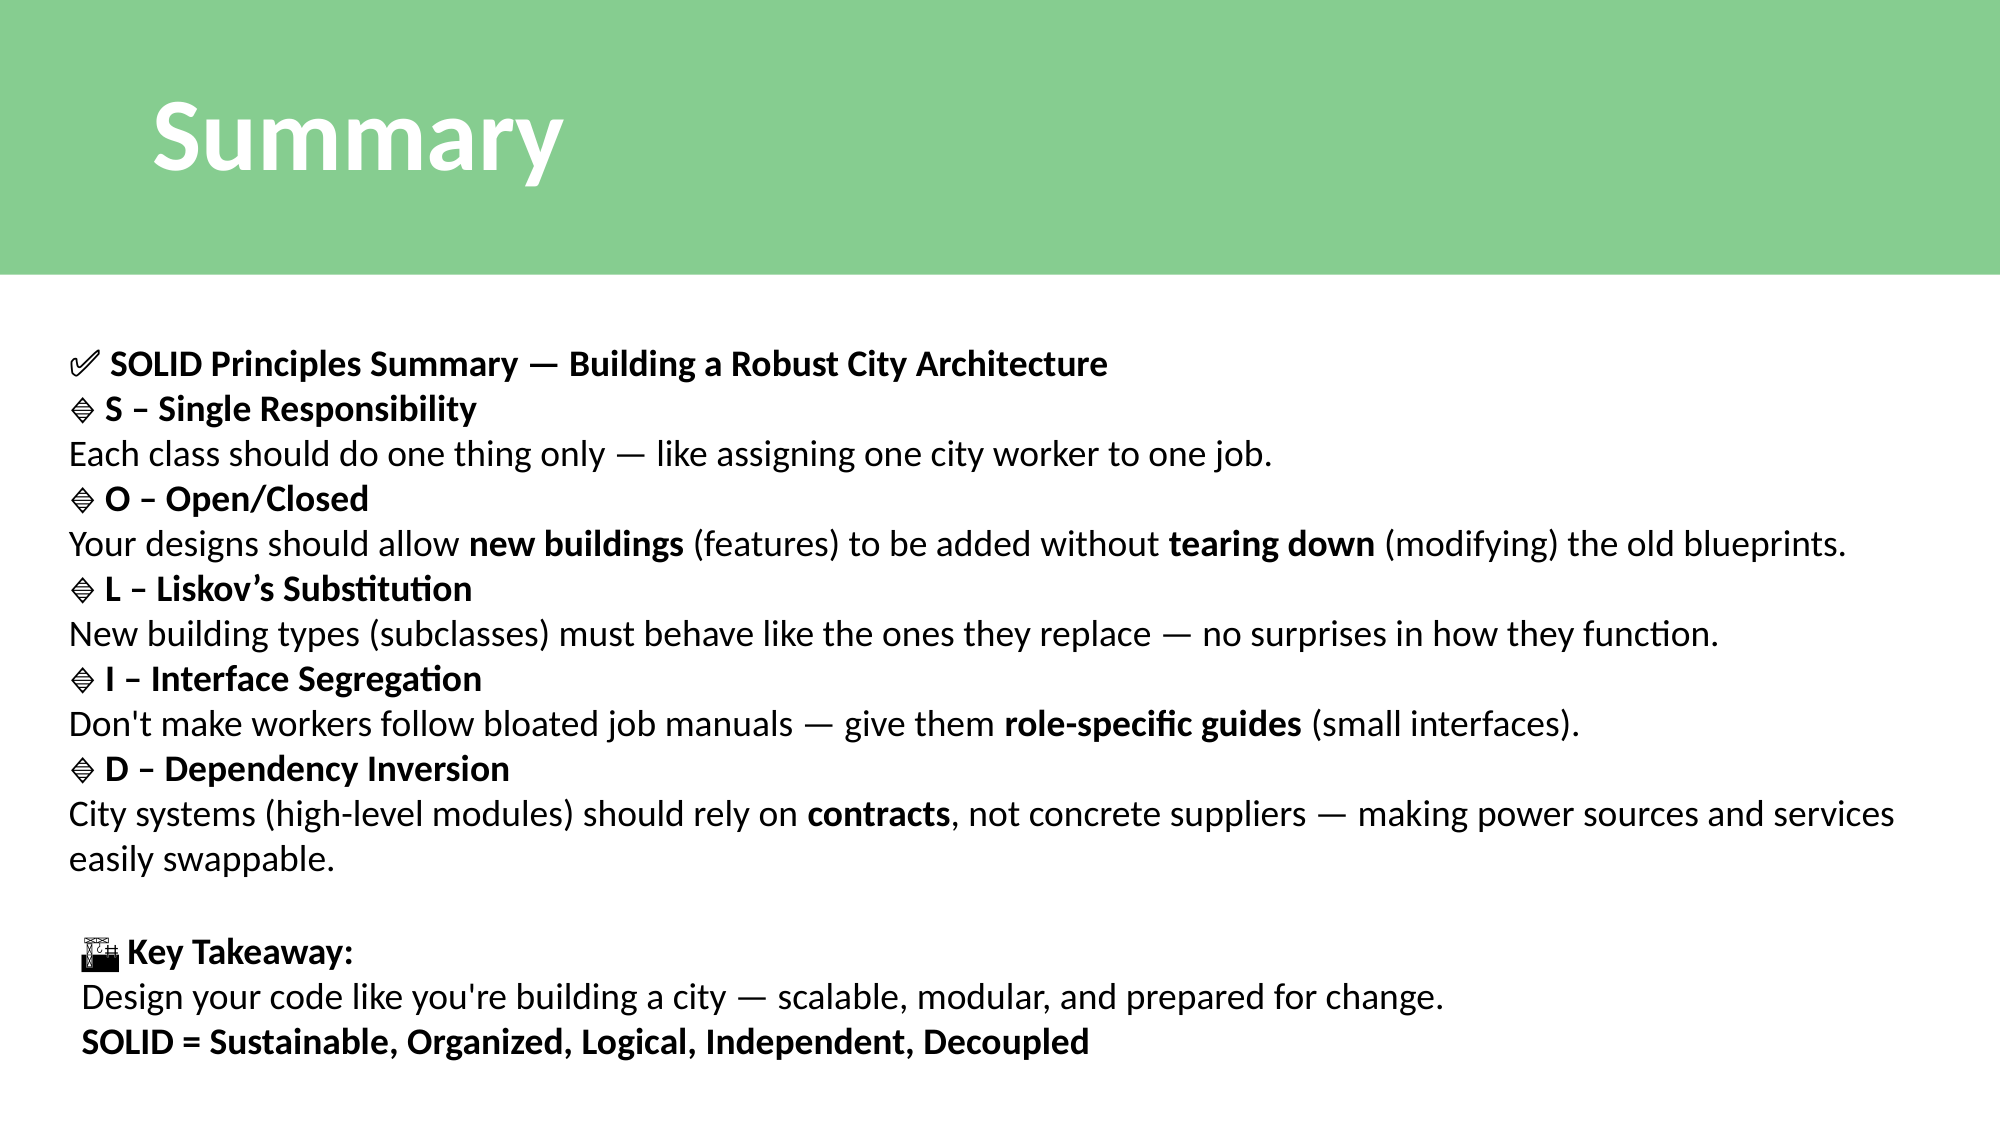

# Summary
✅ SOLID Principles Summary — Building a Robust City Architecture
🔹 S – Single Responsibility
Each class should do one thing only — like assigning one city worker to one job.
🔹 O – Open/Closed
Your designs should allow new buildings (features) to be added without tearing down (modifying) the old blueprints.
🔹 L – Liskov’s Substitution
New building types (subclasses) must behave like the ones they replace — no surprises in how they function.
🔹 I – Interface Segregation
Don't make workers follow bloated job manuals — give them role-specific guides (small interfaces).
🔹 D – Dependency Inversion
City systems (high-level modules) should rely on contracts, not concrete suppliers — making power sources and services easily swappable.

🏗️ Key Takeaway:
Design your code like you're building a city — scalable, modular, and prepared for change.
SOLID = Sustainable, Organized, Logical, Independent, Decoupled